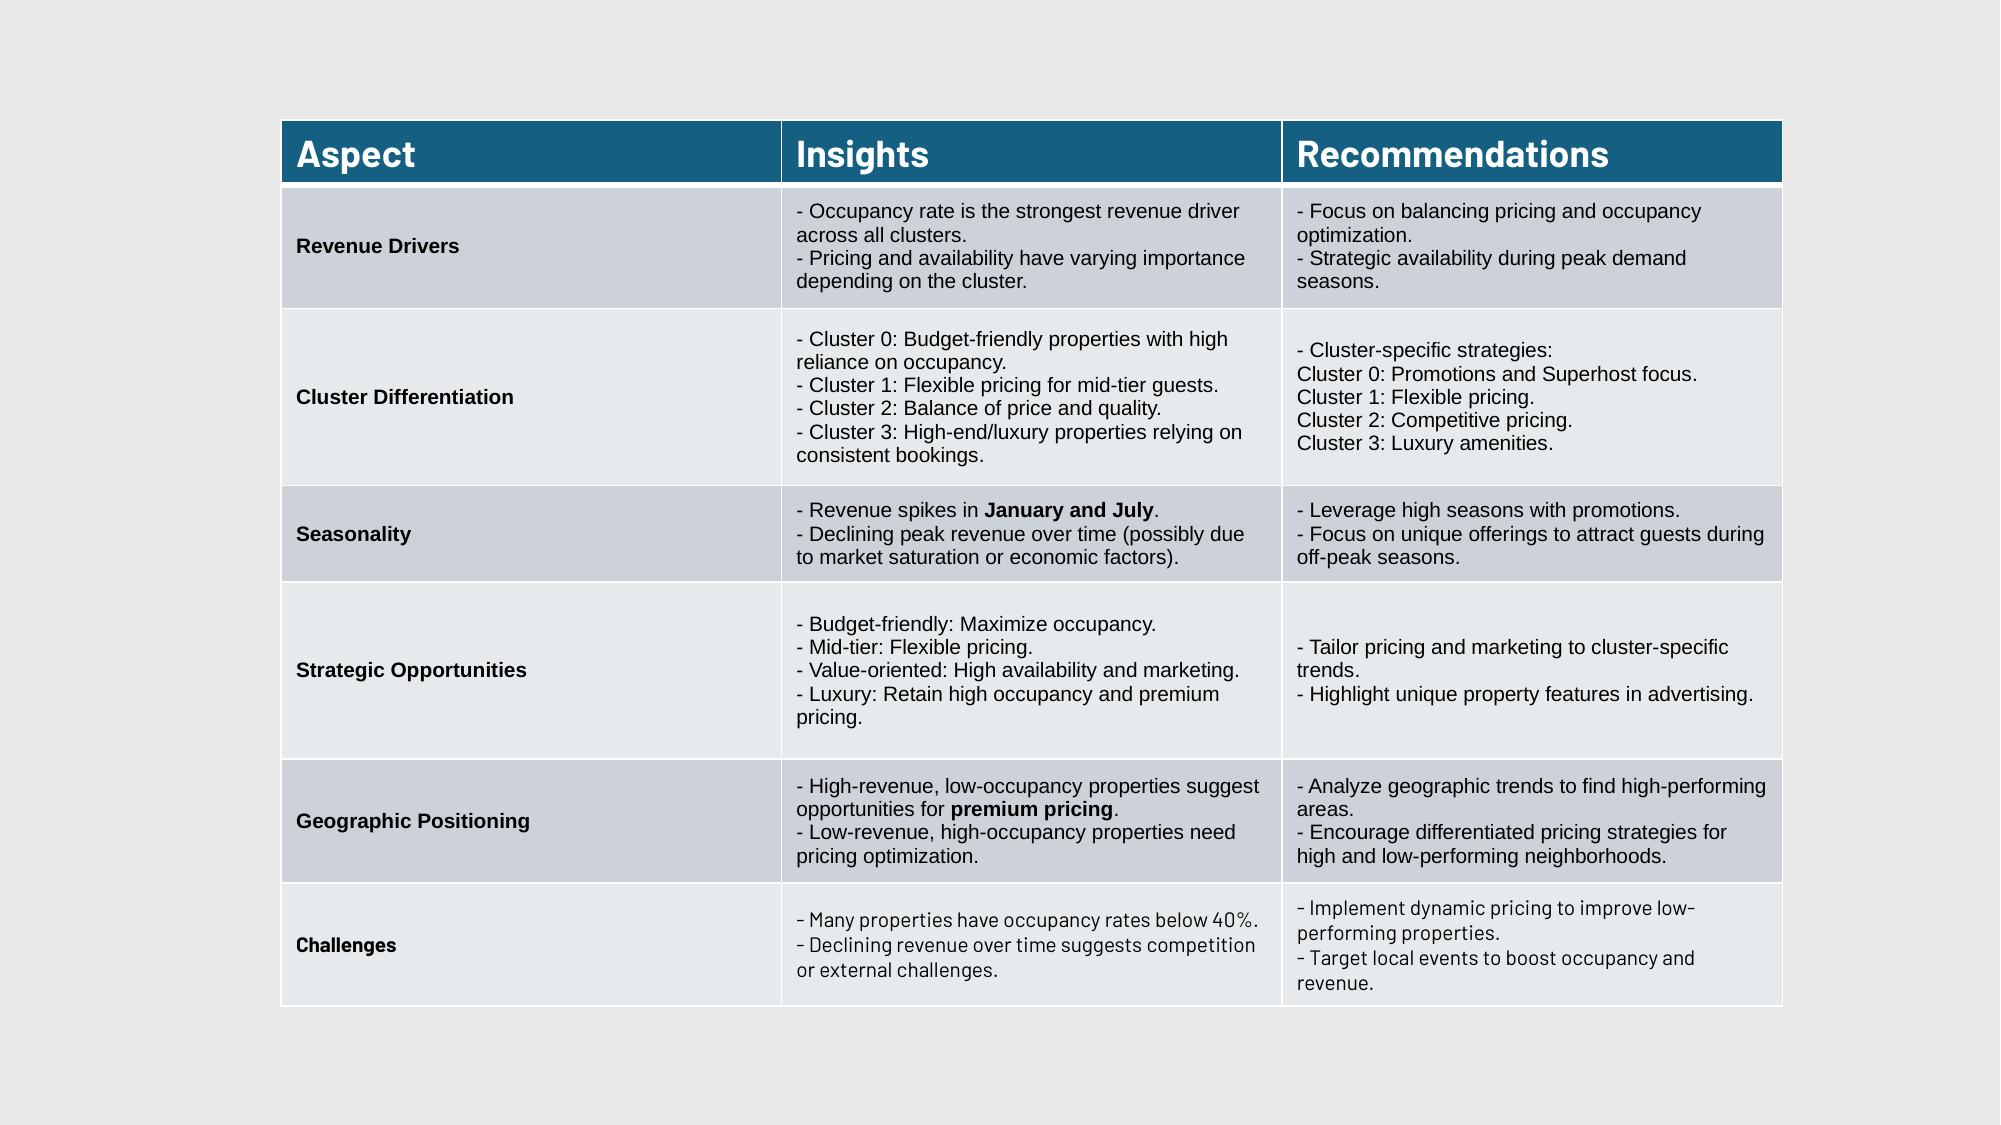

| Aspect | Insights | Recommendations |
| --- | --- | --- |
| Revenue Drivers | - Occupancy rate is the strongest revenue driver across all clusters. - Pricing and availability have varying importance depending on the cluster. | - Focus on balancing pricing and occupancy optimization. - Strategic availability during peak demand seasons. |
| Cluster Differentiation | - Cluster 0: Budget-friendly properties with high reliance on occupancy. - Cluster 1: Flexible pricing for mid-tier guests. - Cluster 2: Balance of price and quality. - Cluster 3: High-end/luxury properties relying on consistent bookings. | - Cluster-specific strategies: Cluster 0: Promotions and Superhost focus. Cluster 1: Flexible pricing. Cluster 2: Competitive pricing. Cluster 3: Luxury amenities. |
| Seasonality | - Revenue spikes in January and July. - Declining peak revenue over time (possibly due to market saturation or economic factors). | - Leverage high seasons with promotions. - Focus on unique offerings to attract guests during off-peak seasons. |
| Strategic Opportunities | - Budget-friendly: Maximize occupancy. - Mid-tier: Flexible pricing. - Value-oriented: High availability and marketing. - Luxury: Retain high occupancy and premium pricing. | - Tailor pricing and marketing to cluster-specific trends. - Highlight unique property features in advertising. |
| Geographic Positioning | - High-revenue, low-occupancy properties suggest opportunities for premium pricing. - Low-revenue, high-occupancy properties need pricing optimization. | - Analyze geographic trends to find high-performing areas. - Encourage differentiated pricing strategies for high and low-performing neighborhoods. |
| Challenges | - Many properties have occupancy rates below 40%. - Declining revenue over time suggests competition or external challenges. | - Implement dynamic pricing to improve low-performing properties. - Target local events to boost occupancy and revenue. |